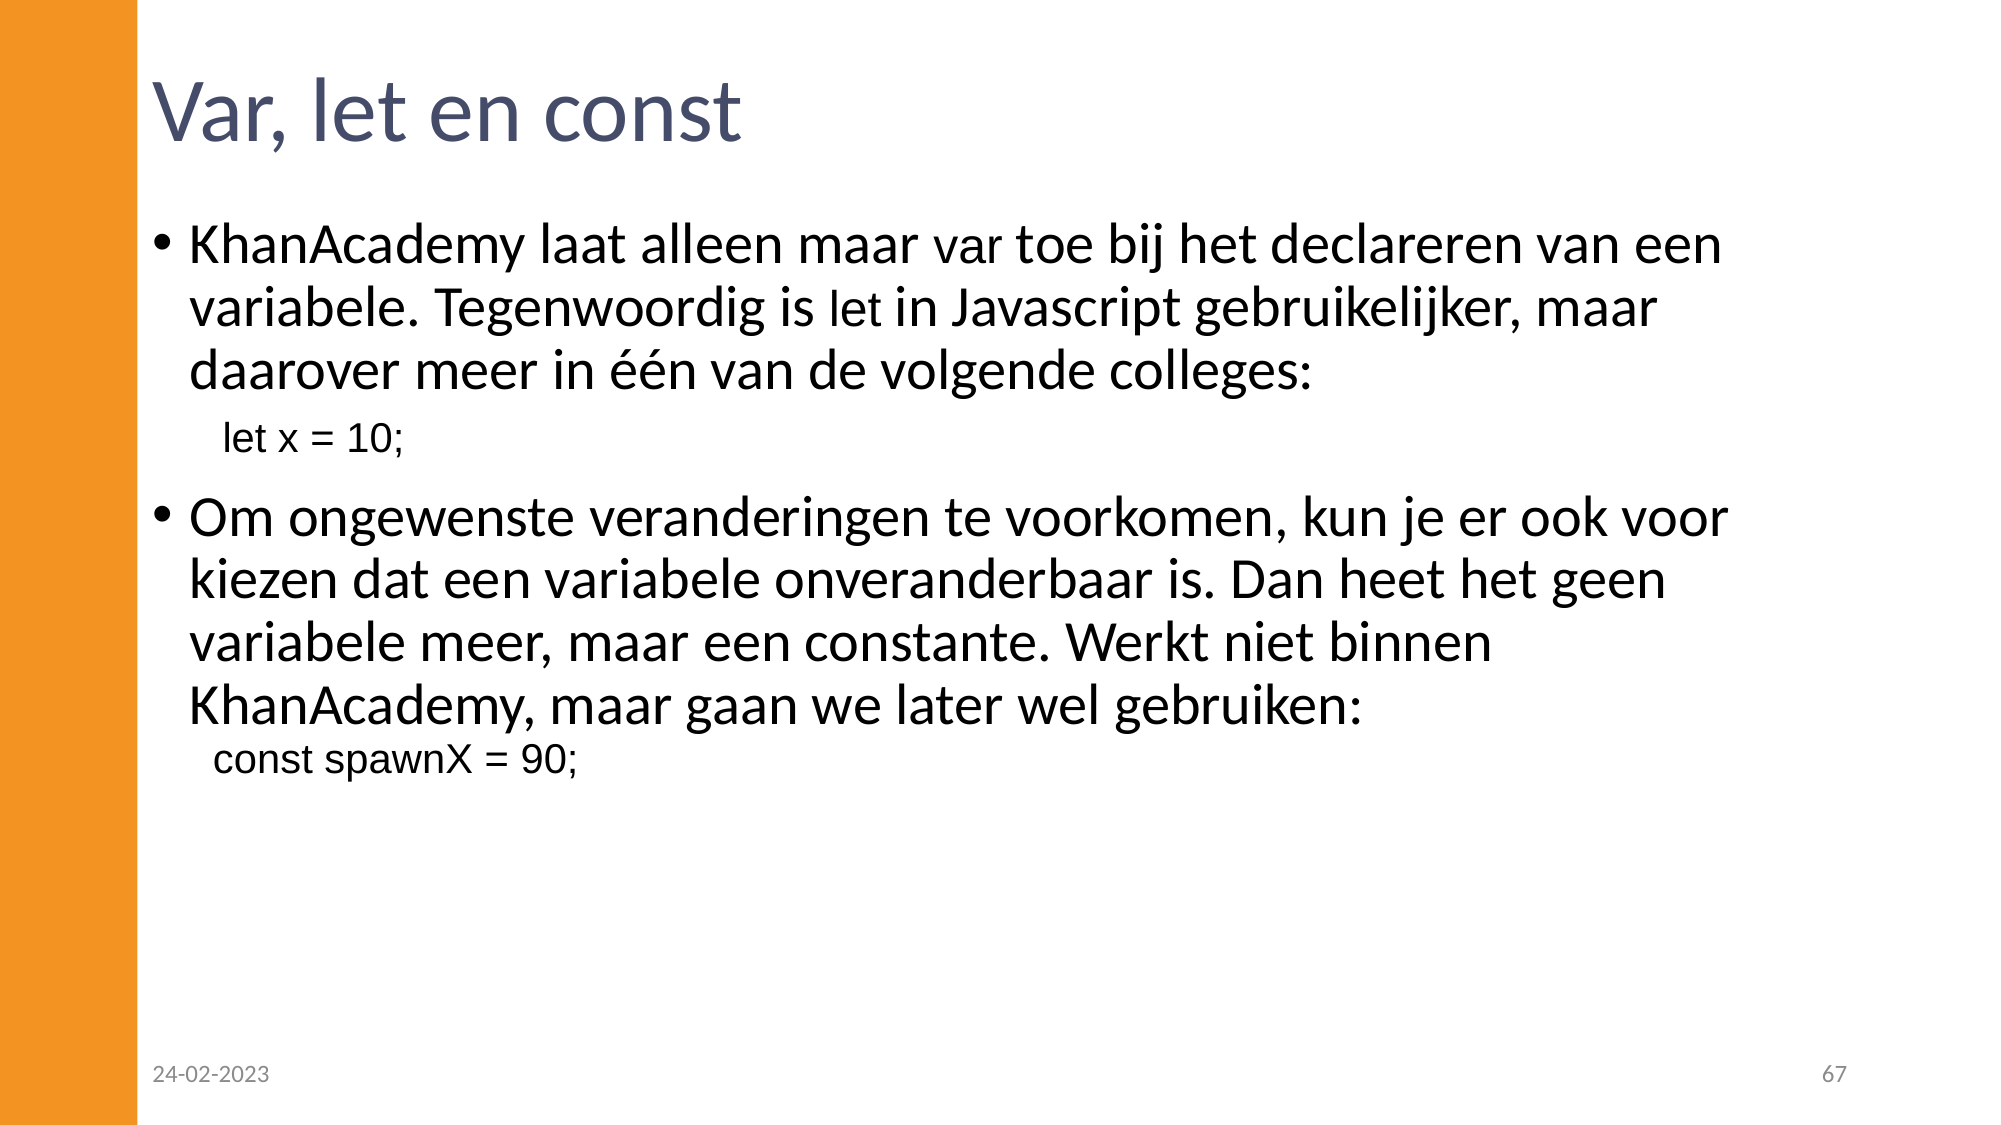

# Var, let en const
KhanAcademy laat alleen maar var toe bij het declareren van een variabele. Tegenwoordig is let in Javascript gebruikelijker, maar daarover meer in één van de volgende colleges:
  let x = 10;
Om ongewenste veranderingen te voorkomen, kun je er ook voor kiezen dat een variabele onveranderbaar is. Dan heet het geen variabele meer, maar een constante. Werkt niet binnen KhanAcademy, maar gaan we later wel gebruiken:
  const spawnX = 90;

24-02-2023

67